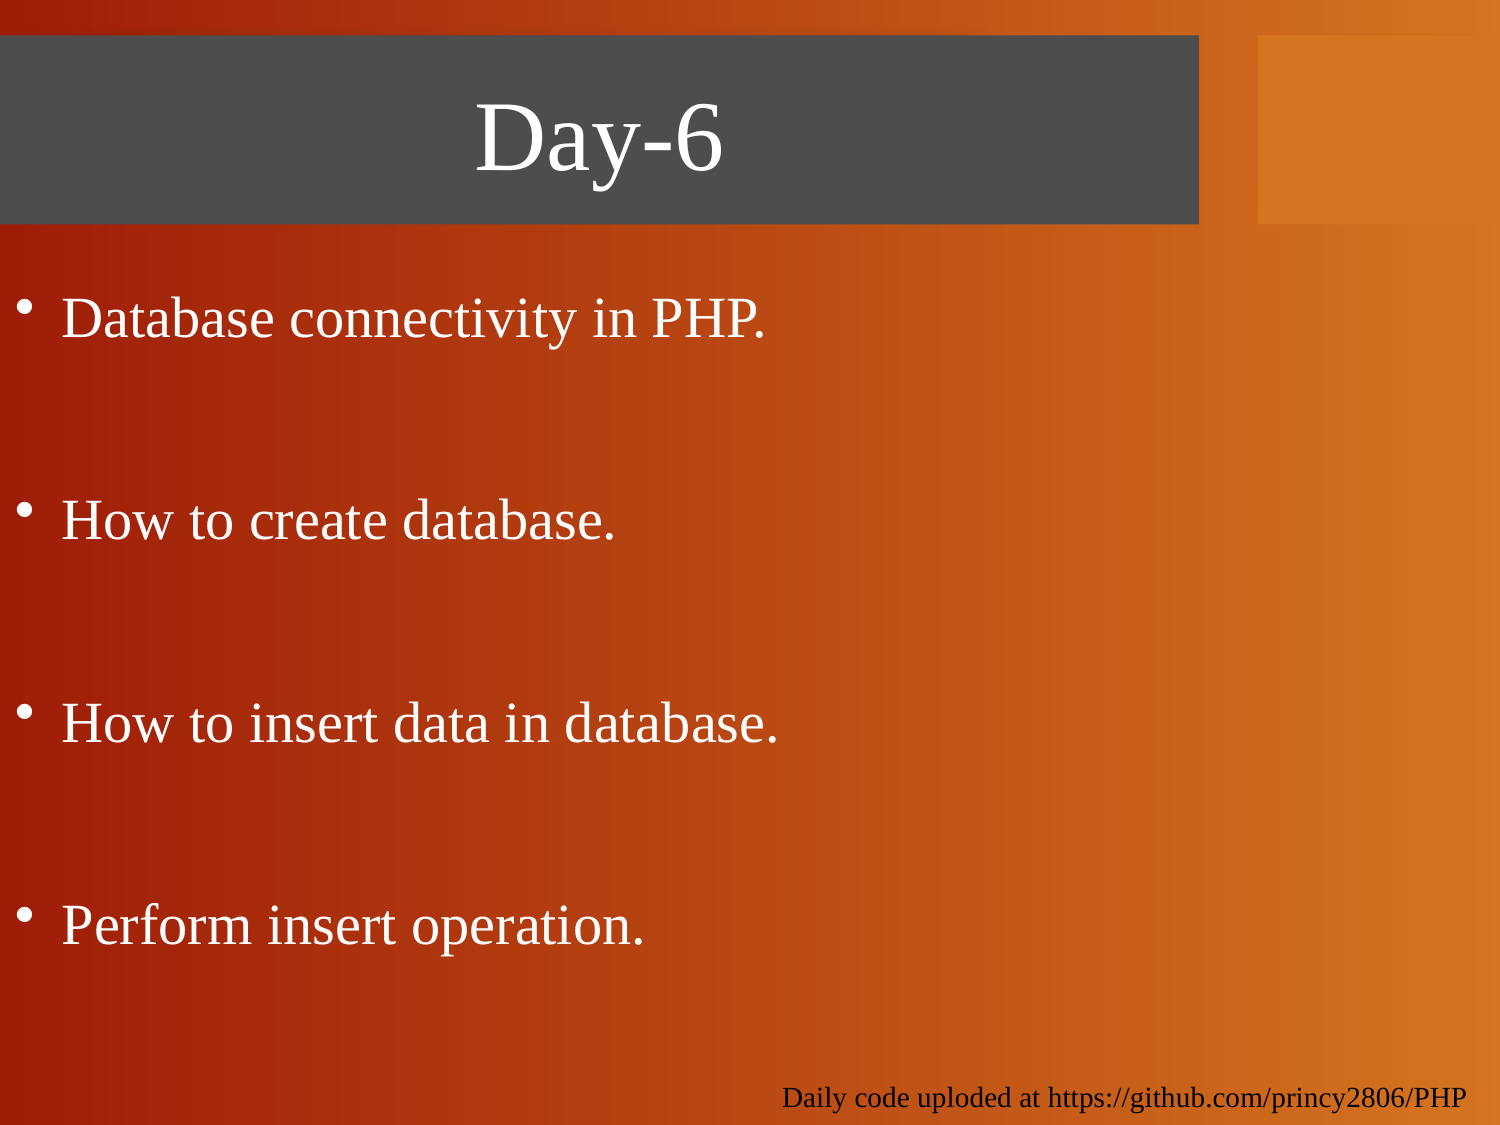

# Day-6
Database connectivity in PHP.

How to create database.

How to insert data in database.

Perform insert operation.
Daily code uploded at https://github.com/princy2806/PHP